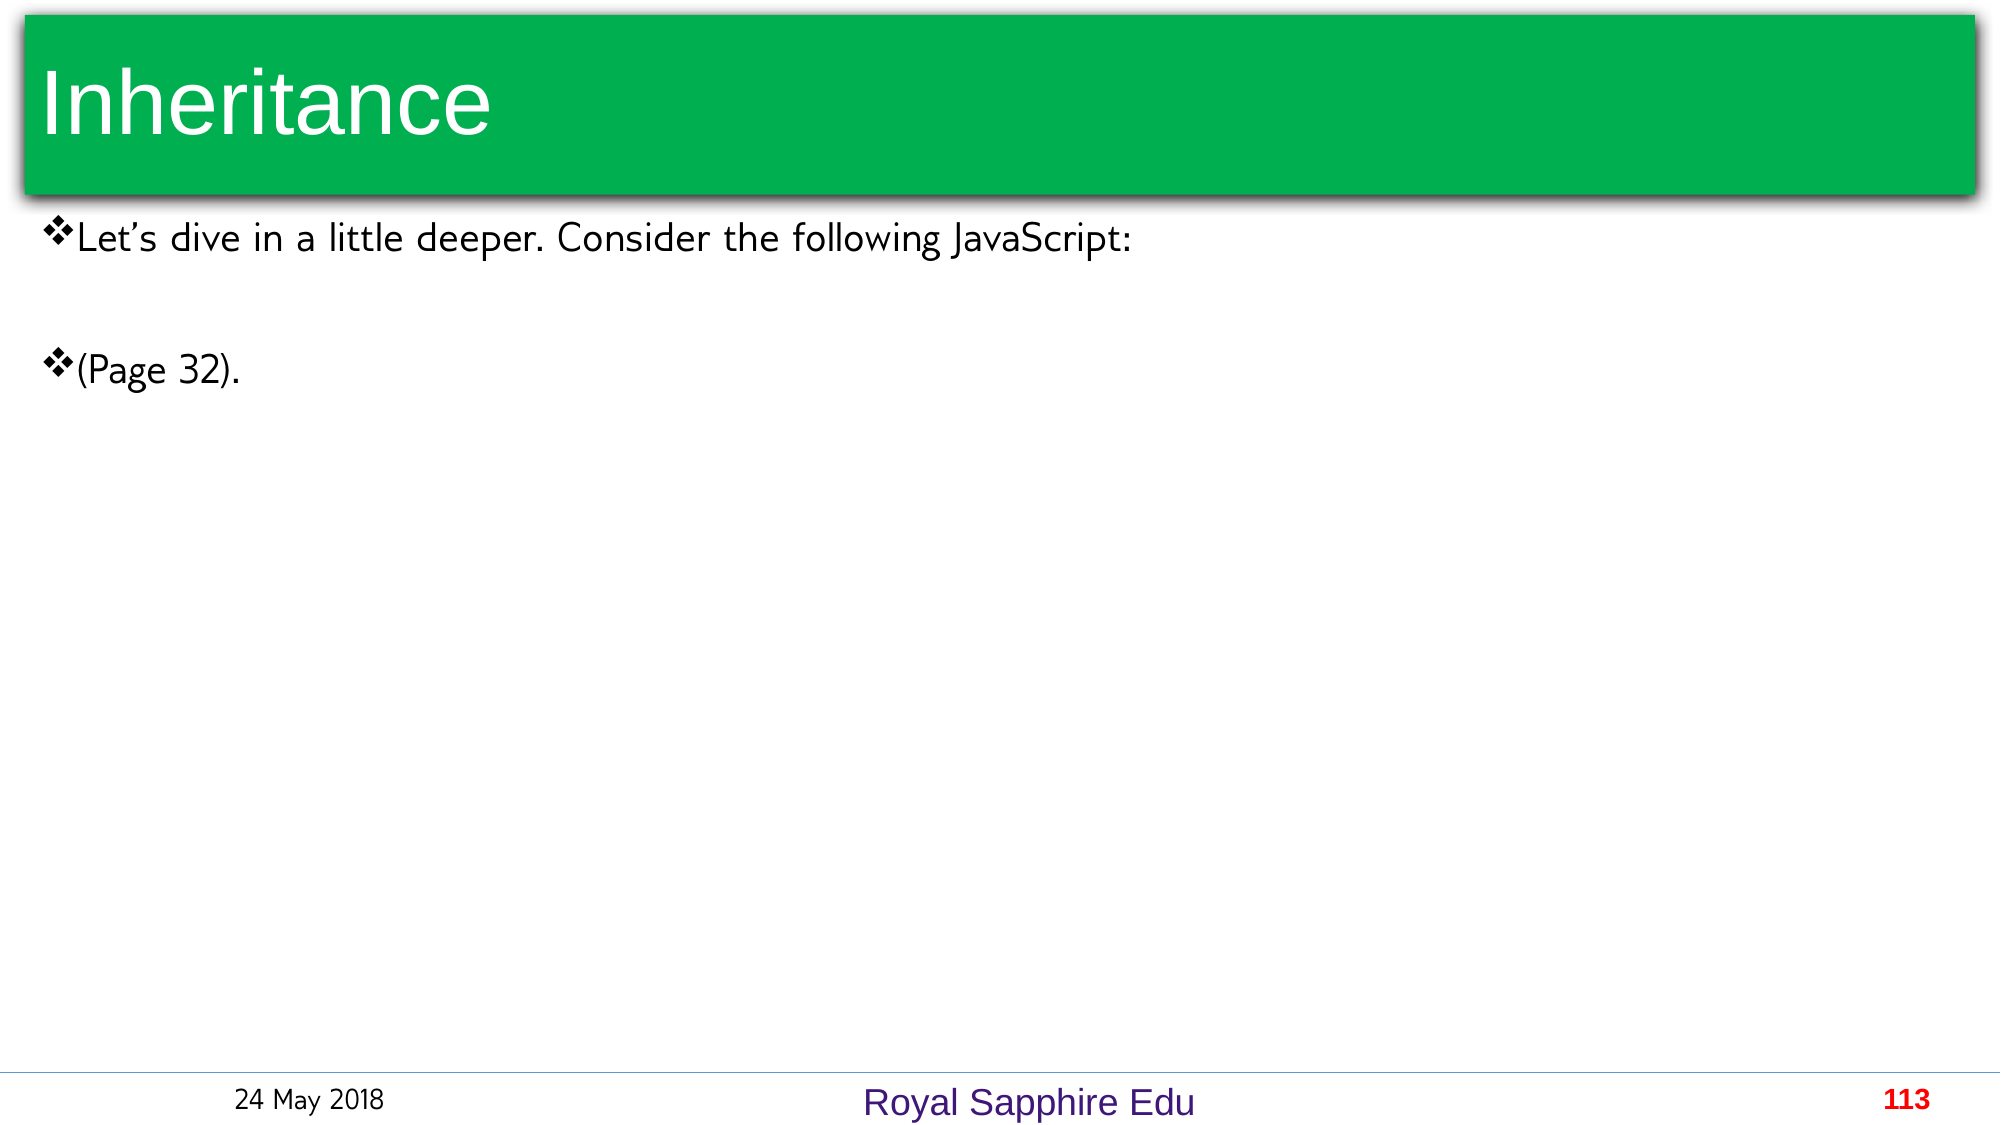

# Inheritance
Let’s dive in a little deeper. Consider the following JavaScript:

(Page 32).
24 May 2018
113